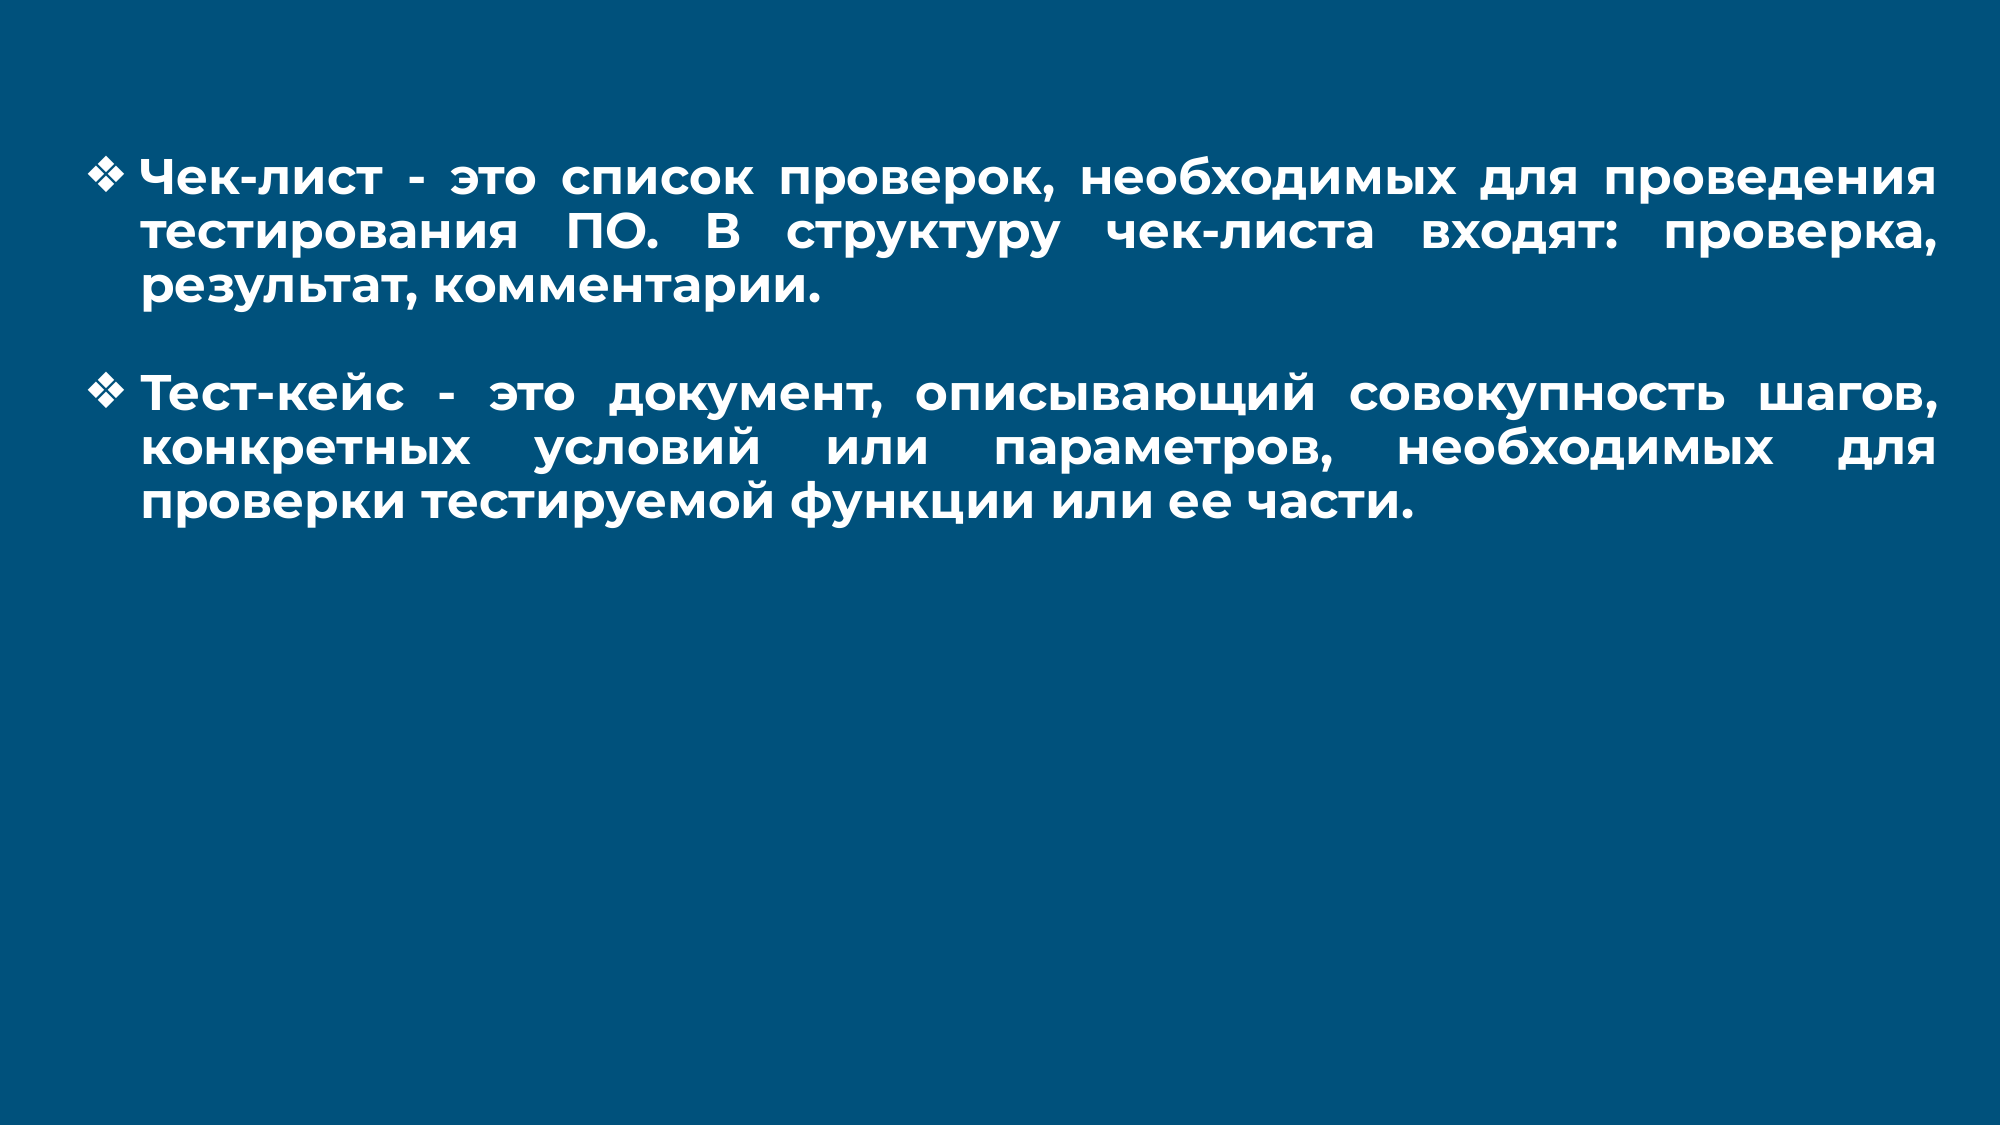

Чек-лист - это список проверок, необходимых для проведения тестирования ПО. В структуру чек-листа входят: проверка, результат, комментарии.

Тест-кейс - это документ, описывающий совокупность шагов, конкретных условий или параметров, необходимых для проверки тестируемой функции или ее части.